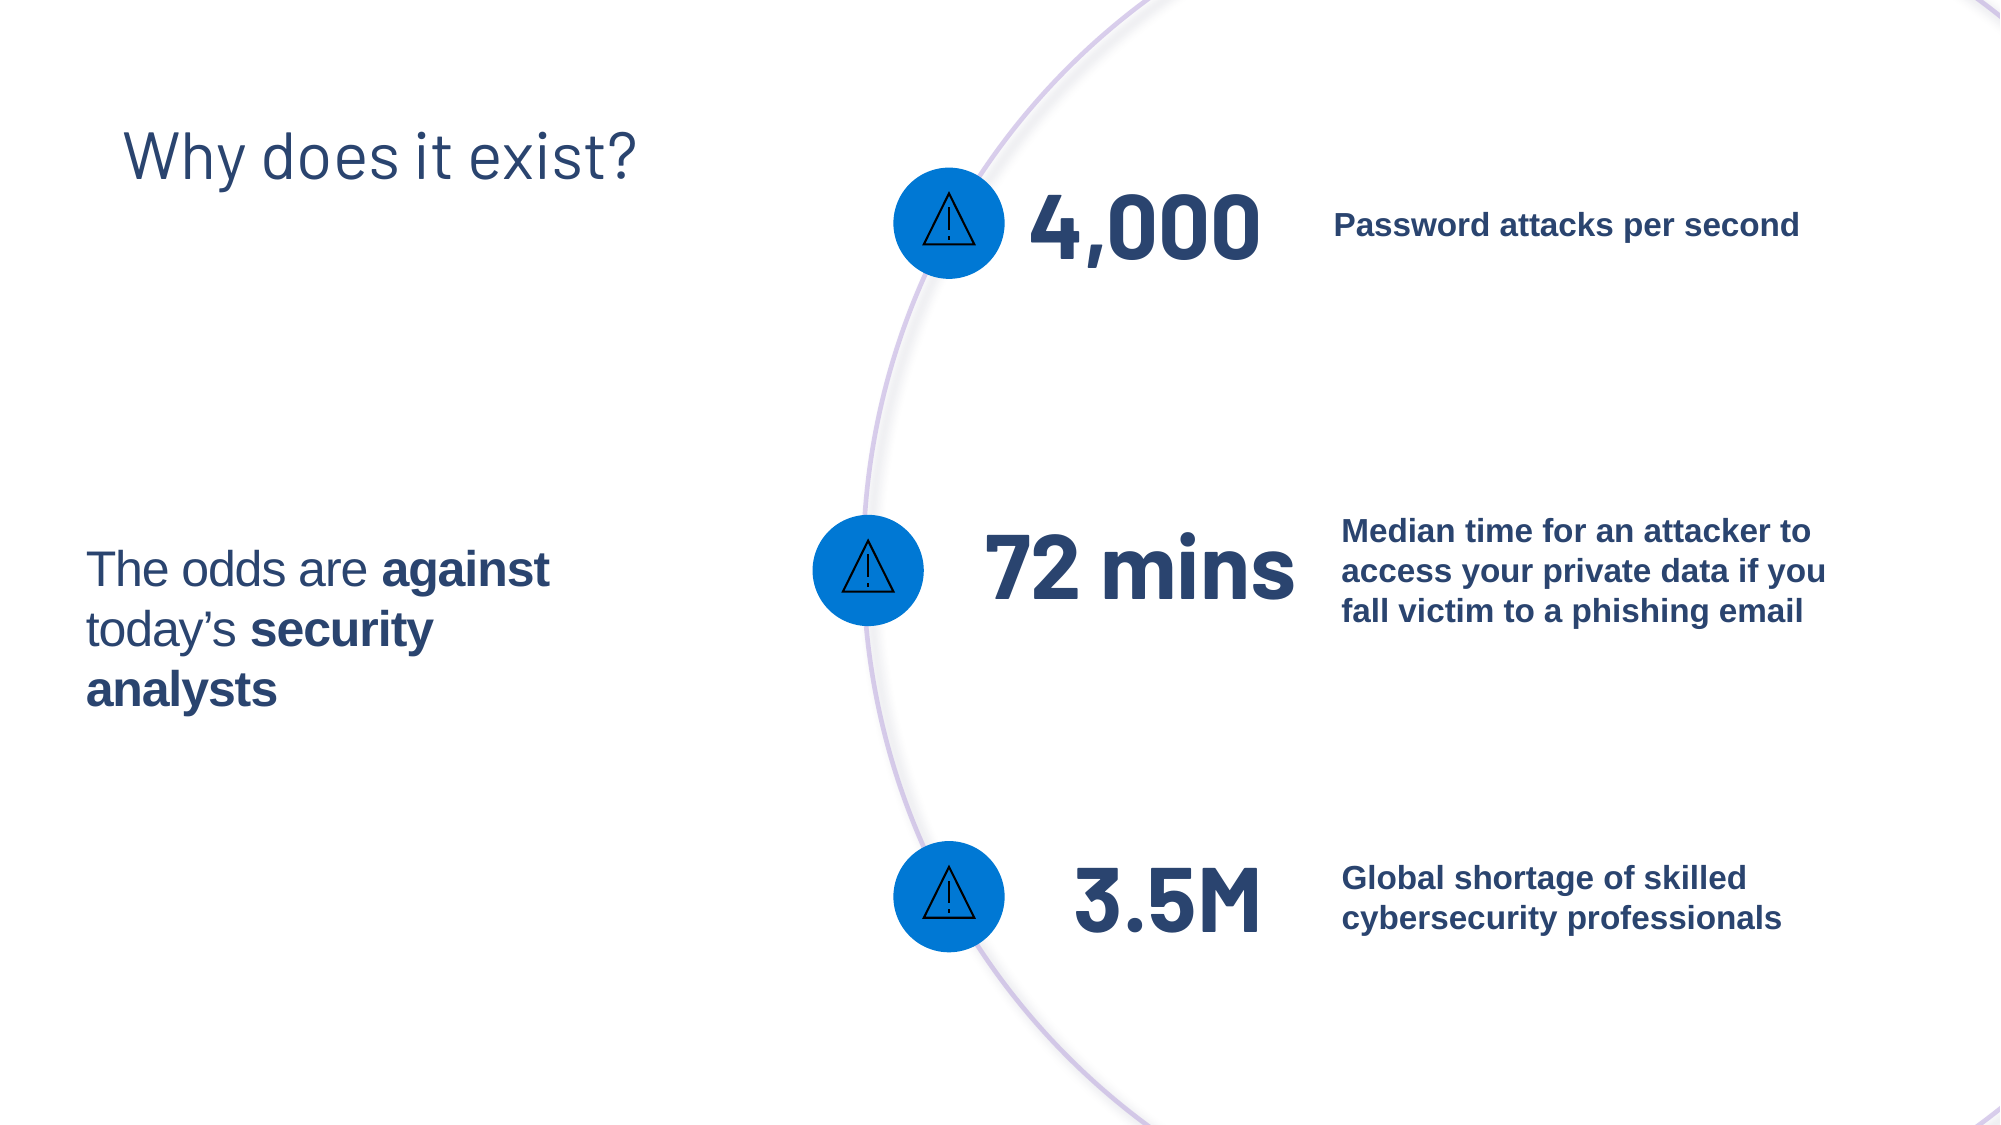

Why does it exist?

4,000
Password attacks per second
Median time for an attacker to access your private data if you
fall victim to a phishing email

72 mins
# The odds are against today’s security analysts

3.5M
Global shortage of skilled cybersecurity professionals